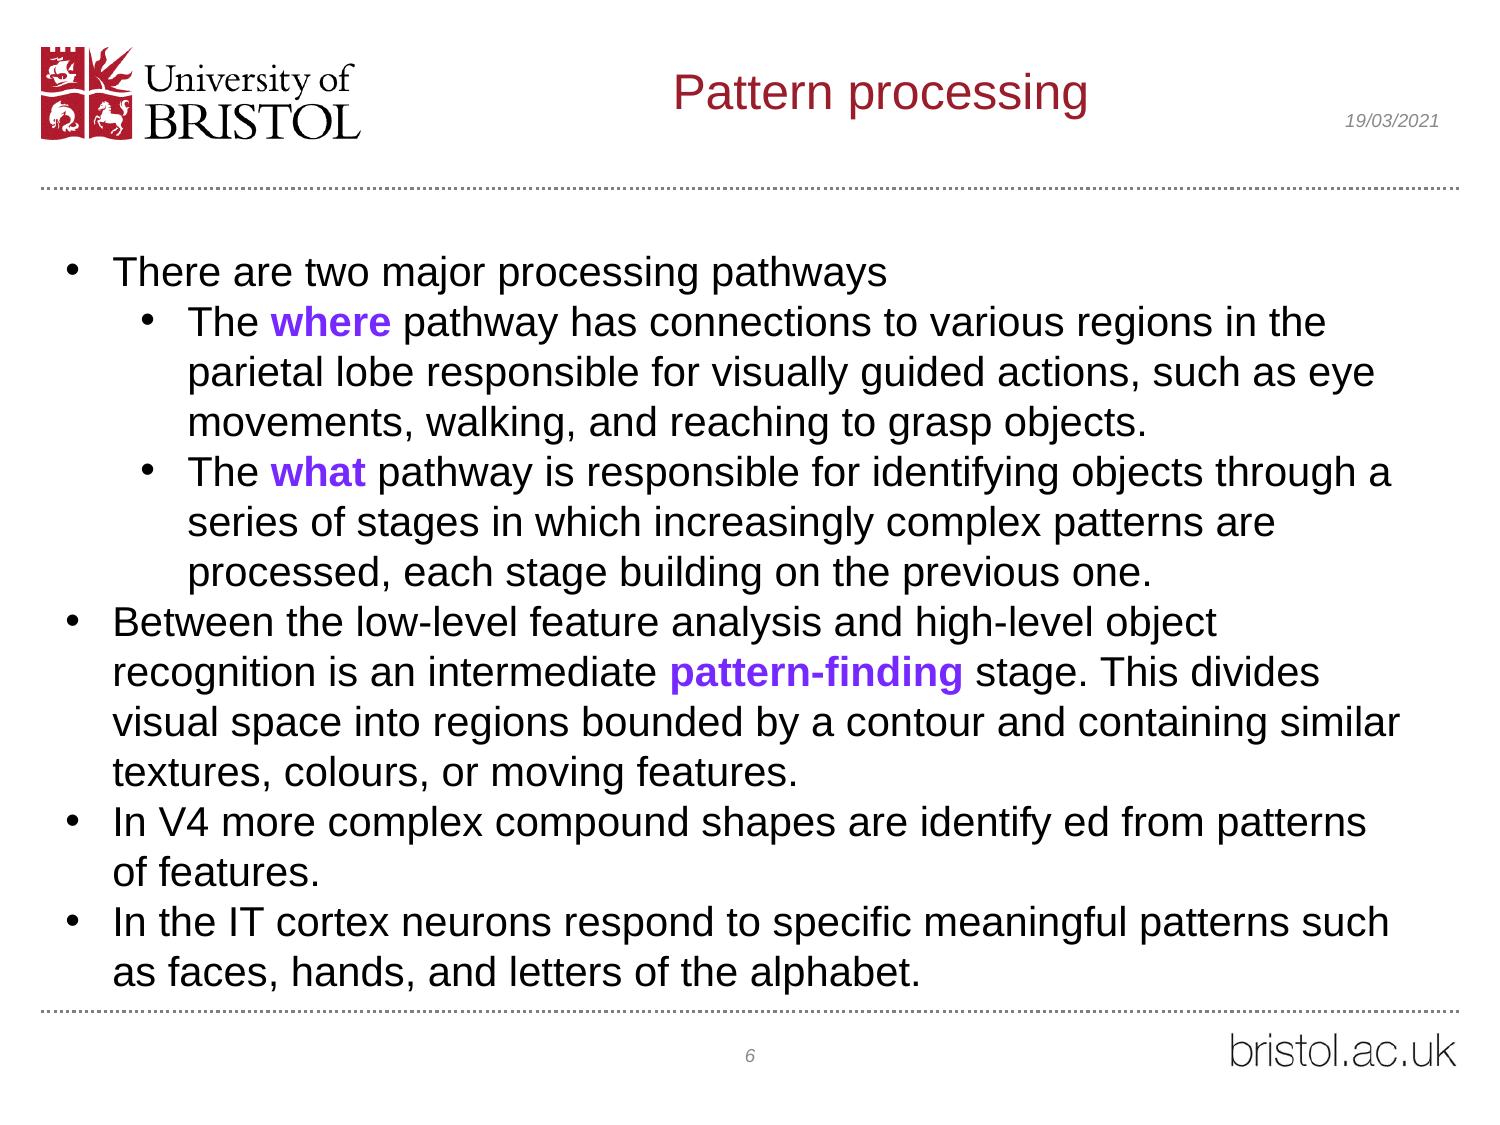

# Pattern processing
19/03/2021
There are two major processing pathways
The where pathway has connections to various regions in the parietal lobe responsible for visually guided actions, such as eye movements, walking, and reaching to grasp objects.
The what pathway is responsible for identifying objects through a series of stages in which increasingly complex patterns are processed, each stage building on the previous one.
Between the low-level feature analysis and high-level object recognition is an intermediate pattern-finding stage. This divides visual space into regions bounded by a contour and containing similar textures, colours, or moving features.
In V4 more complex compound shapes are identify ed from patterns of features.
In the IT cortex neurons respond to specific meaningful patterns such as faces, hands, and letters of the alphabet.

6